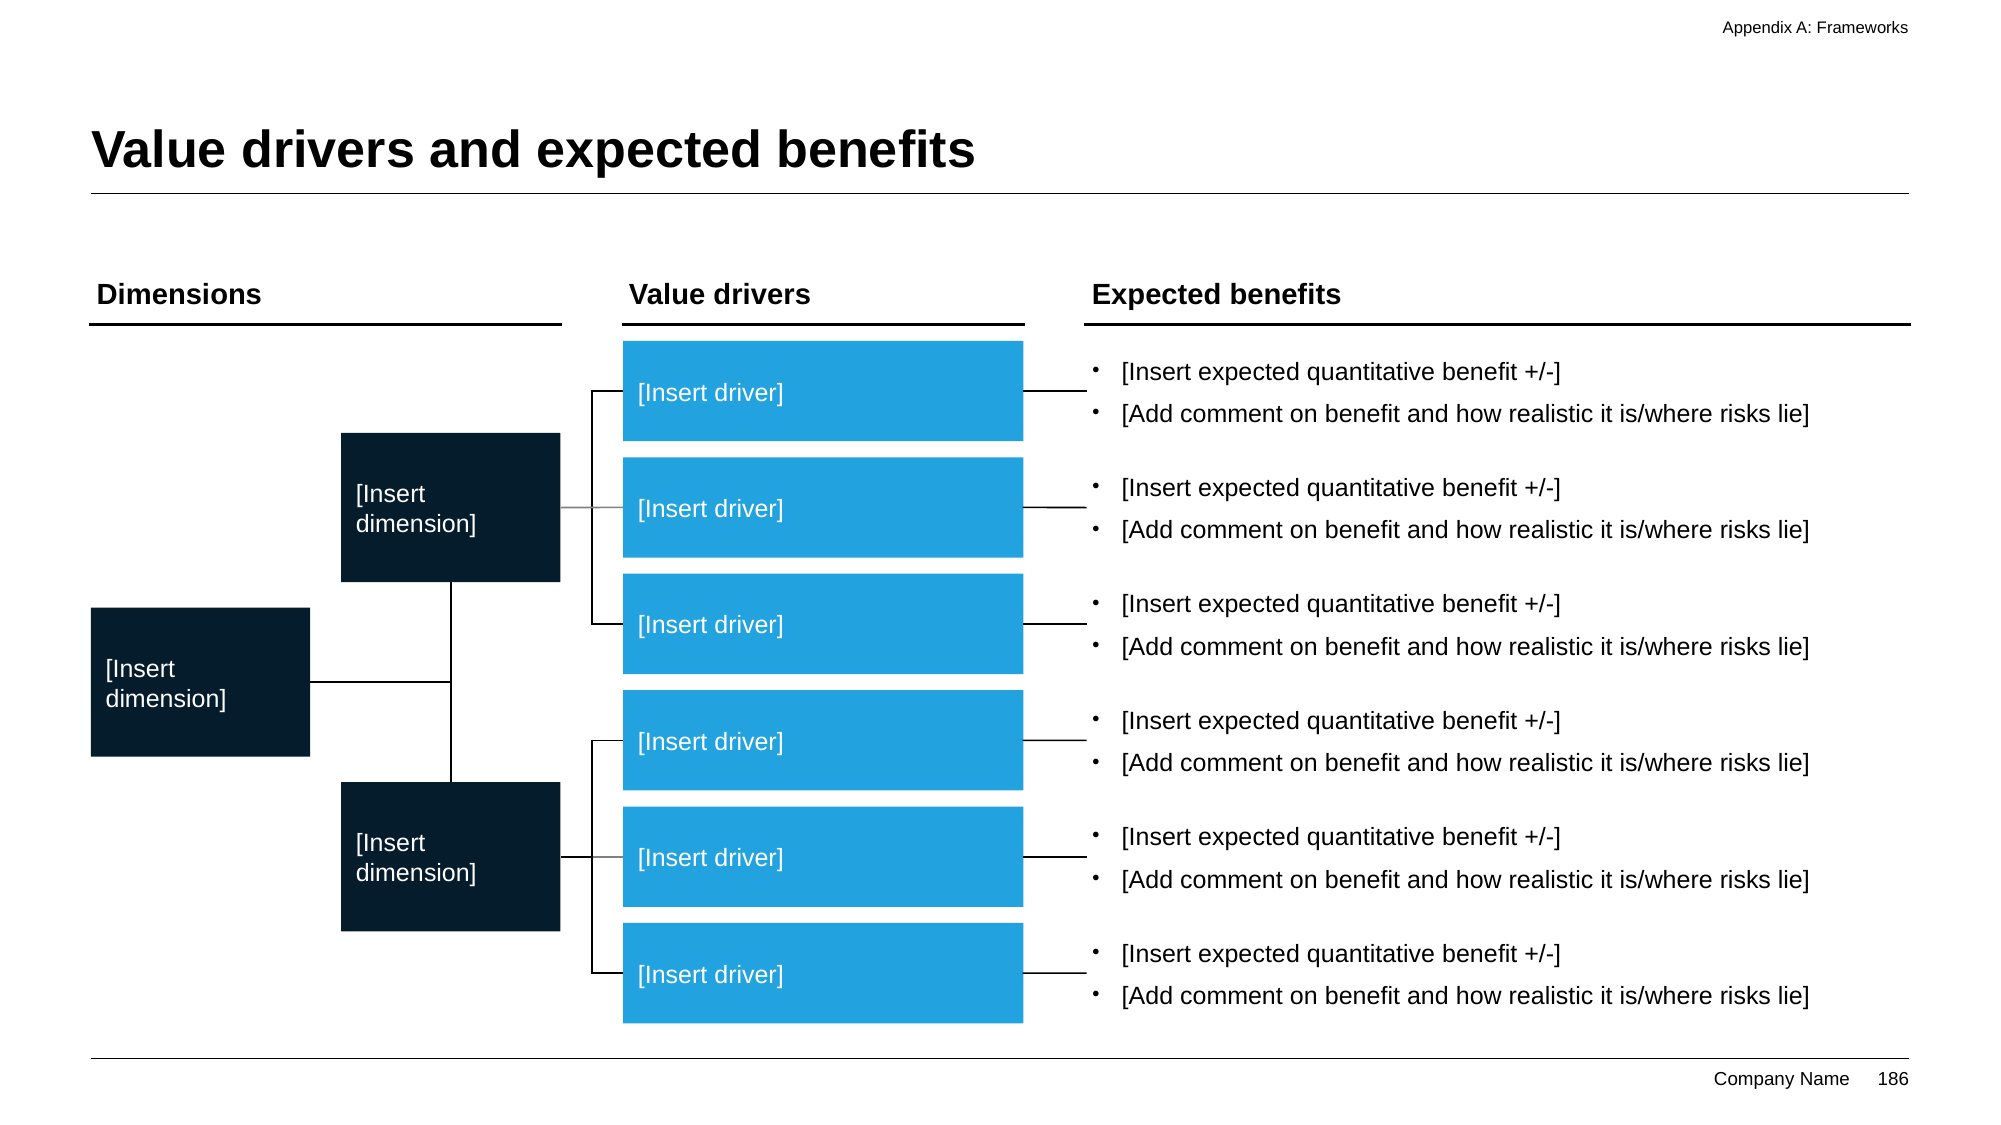

Appendix A: Frameworks
# Value drivers and expected benefits
Dimensions
Value drivers
Expected benefits
[Insert driver]
[Insert expected quantitative benefit +/-]
[Add comment on benefit and how realistic it is/where risks lie]
[Insert dimension]
[Insert driver]
[Insert expected quantitative benefit +/-]
[Add comment on benefit and how realistic it is/where risks lie]
[Insert driver]
[Insert expected quantitative benefit +/-]
[Add comment on benefit and how realistic it is/where risks lie]
[Insert dimension]
[Insert driver]
[Insert expected quantitative benefit +/-]
[Add comment on benefit and how realistic it is/where risks lie]
[Insert dimension]
[Insert driver]
[Insert expected quantitative benefit +/-]
[Add comment on benefit and how realistic it is/where risks lie]
[Insert driver]
[Insert expected quantitative benefit +/-]
[Add comment on benefit and how realistic it is/where risks lie]